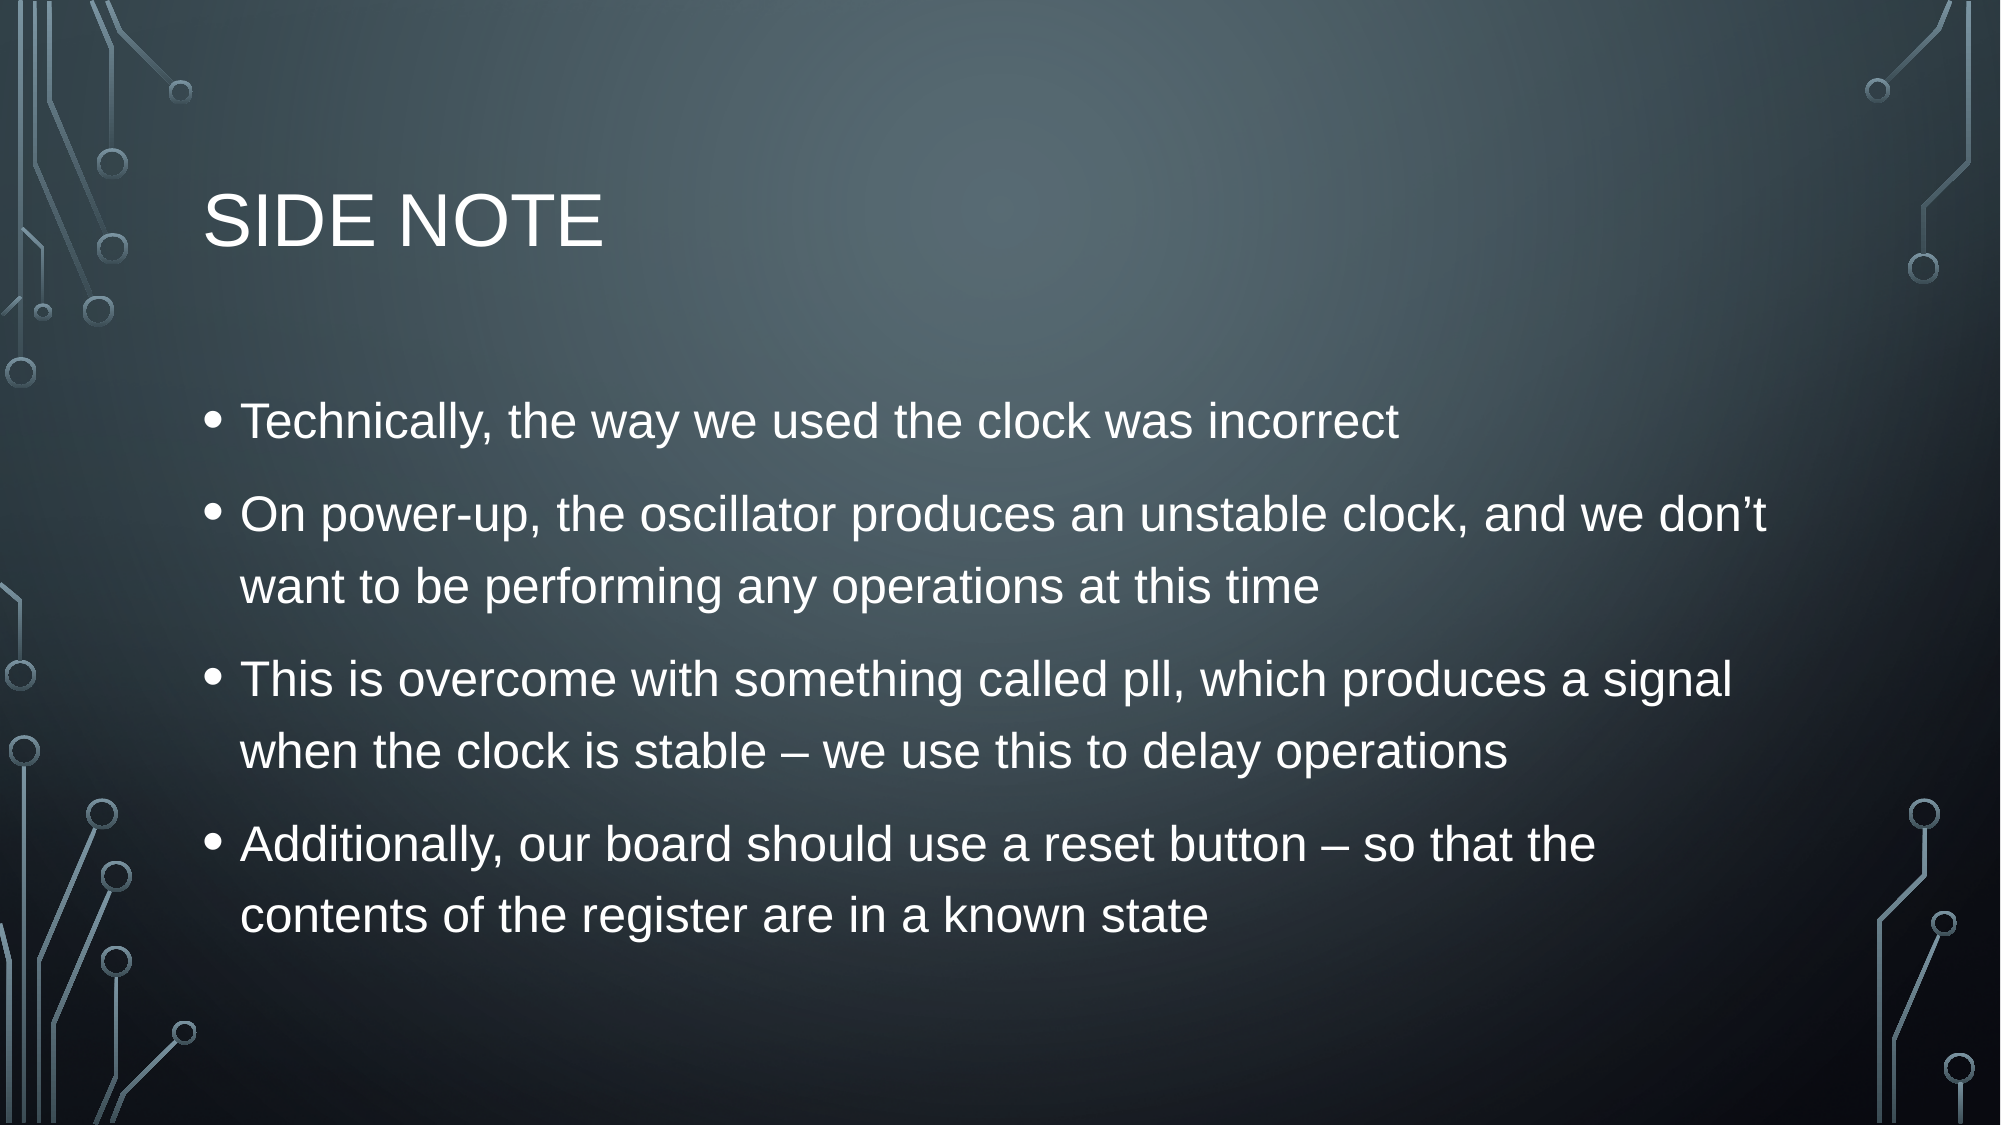

# Side note
Technically, the way we used the clock was incorrect
On power-up, the oscillator produces an unstable clock, and we don’t want to be performing any operations at this time
This is overcome with something called pll, which produces a signal when the clock is stable – we use this to delay operations
Additionally, our board should use a reset button – so that the contents of the register are in a known state